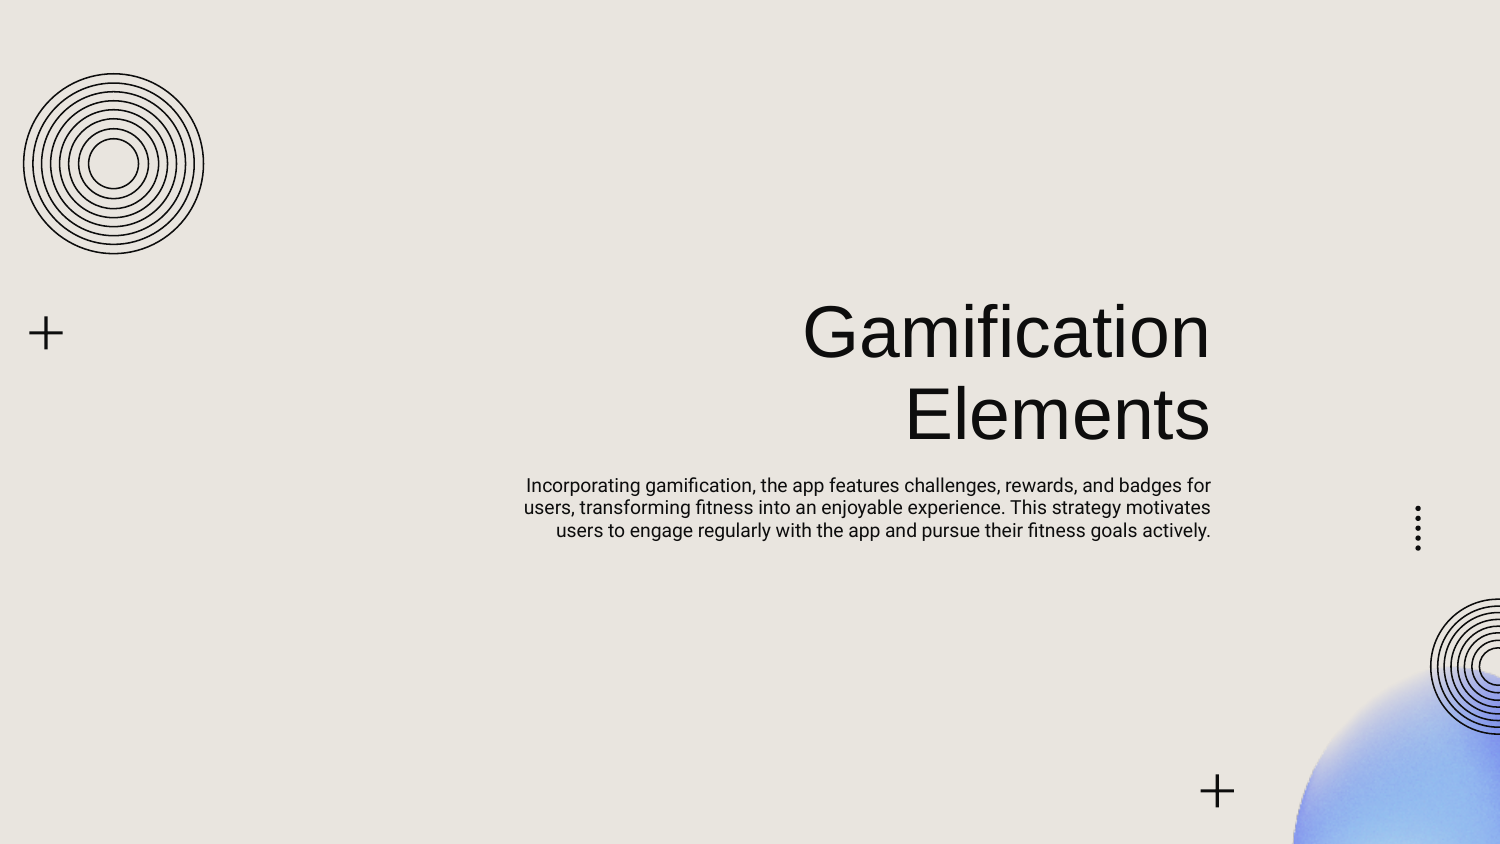

# Gamification Elements
Incorporating gamification, the app features challenges, rewards, and badges for users, transforming fitness into an enjoyable experience. This strategy motivates users to engage regularly with the app and pursue their fitness goals actively.